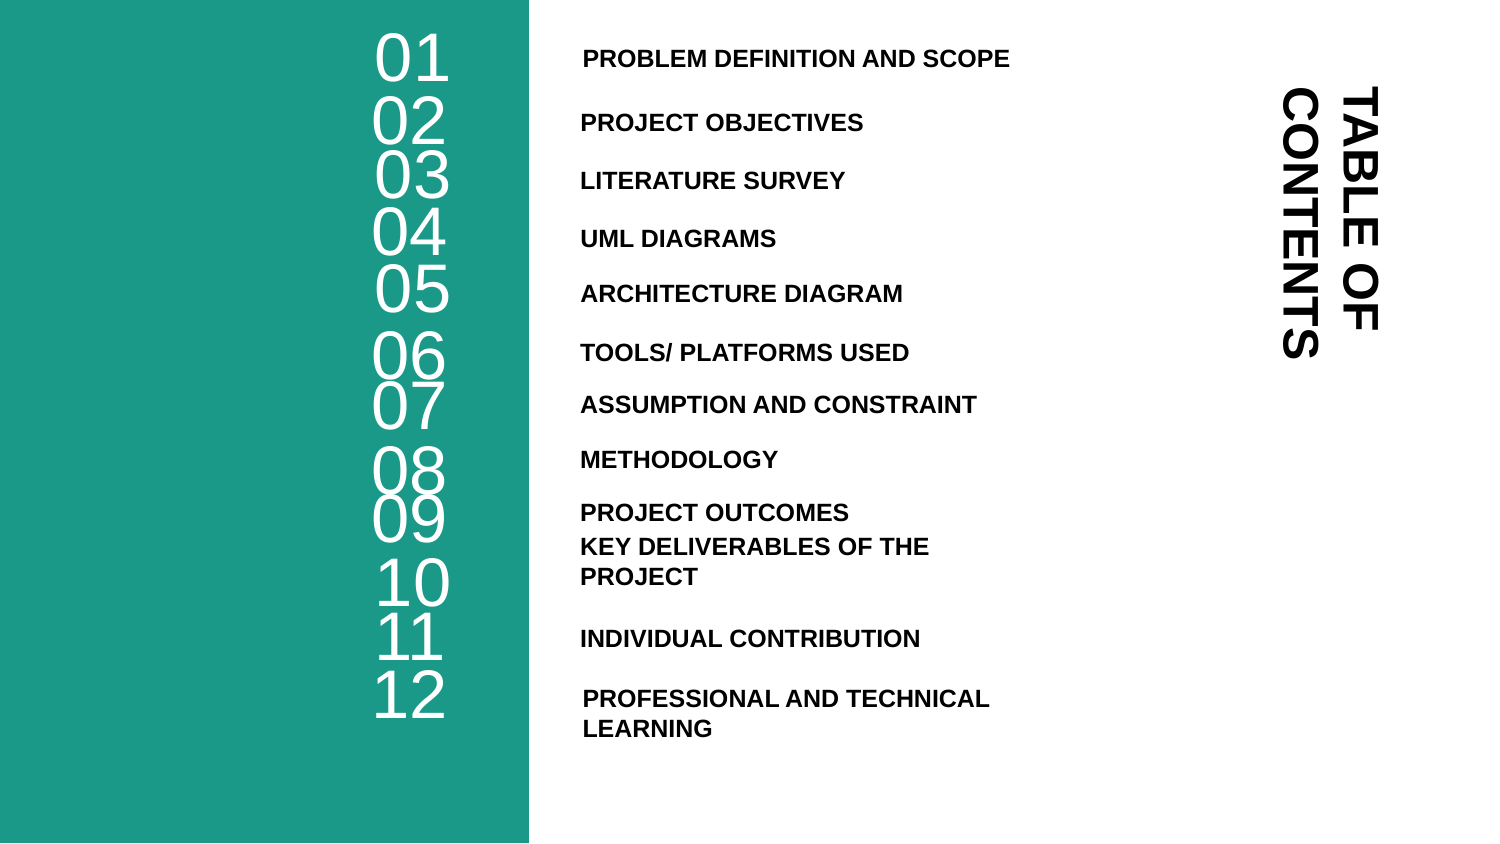

01
# PROBLEM DEFINITION AND SCOPE
02
PROJECT OBJECTIVES
03
LITERATURE SURVEY

04
UML DIAGRAMS
05
ARCHITECTURE DIAGRAM
TABLE OF CONTENTS
06
TOOLS/ PLATFORMS USED
07
ASSUMPTION AND CONSTRAINT
08
METHODOLOGY

09
PROJECT OUTCOMES

10
KEY DELIVERABLES OF THE PROJECT

11
INDIVIDUAL CONTRIBUTION

12
PROFESSIONAL AND TECHNICAL LEARNING